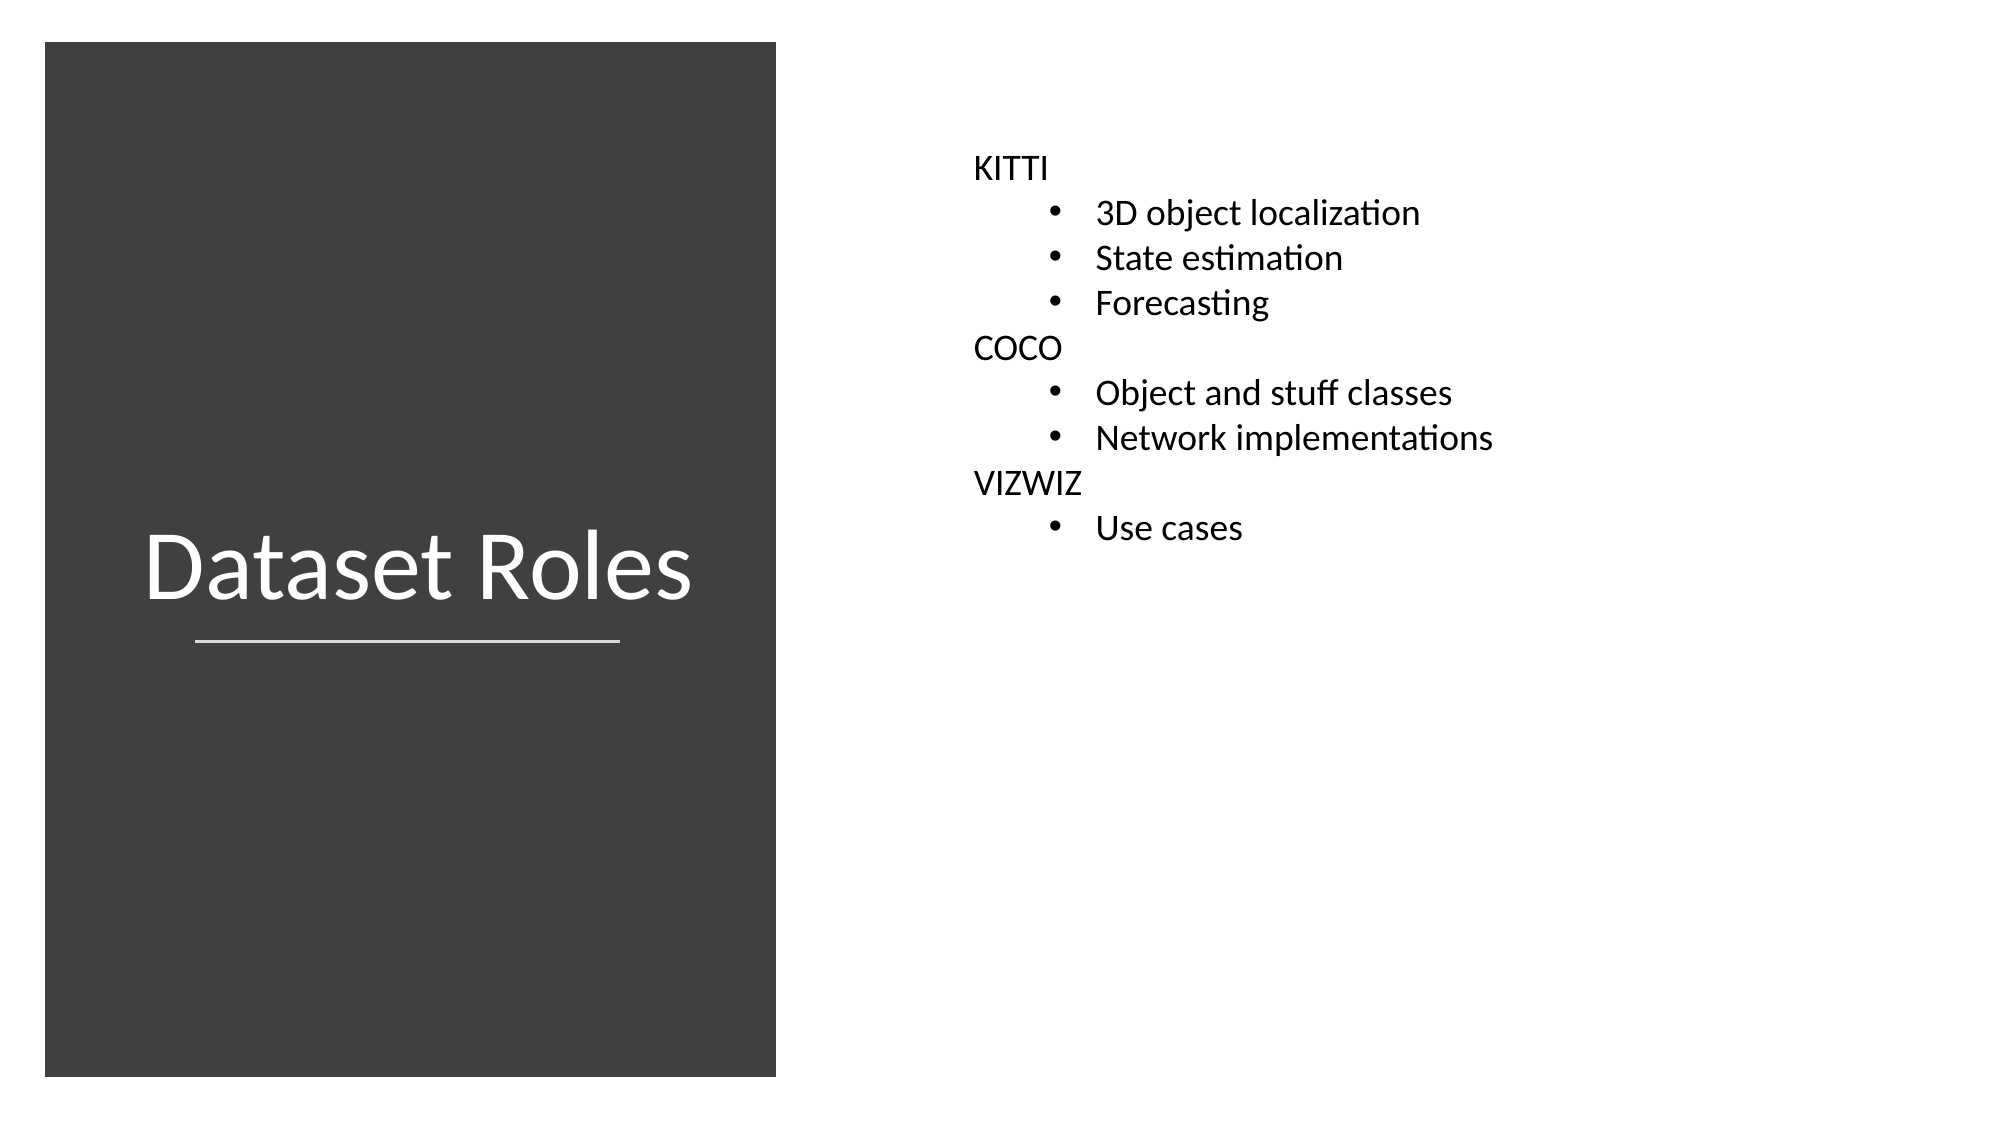

KITTI
3D object localization
State estimation
Forecasting
COCO
Object and stuff classes
Network implementations
VIZWIZ
Use cases
Dataset Roles